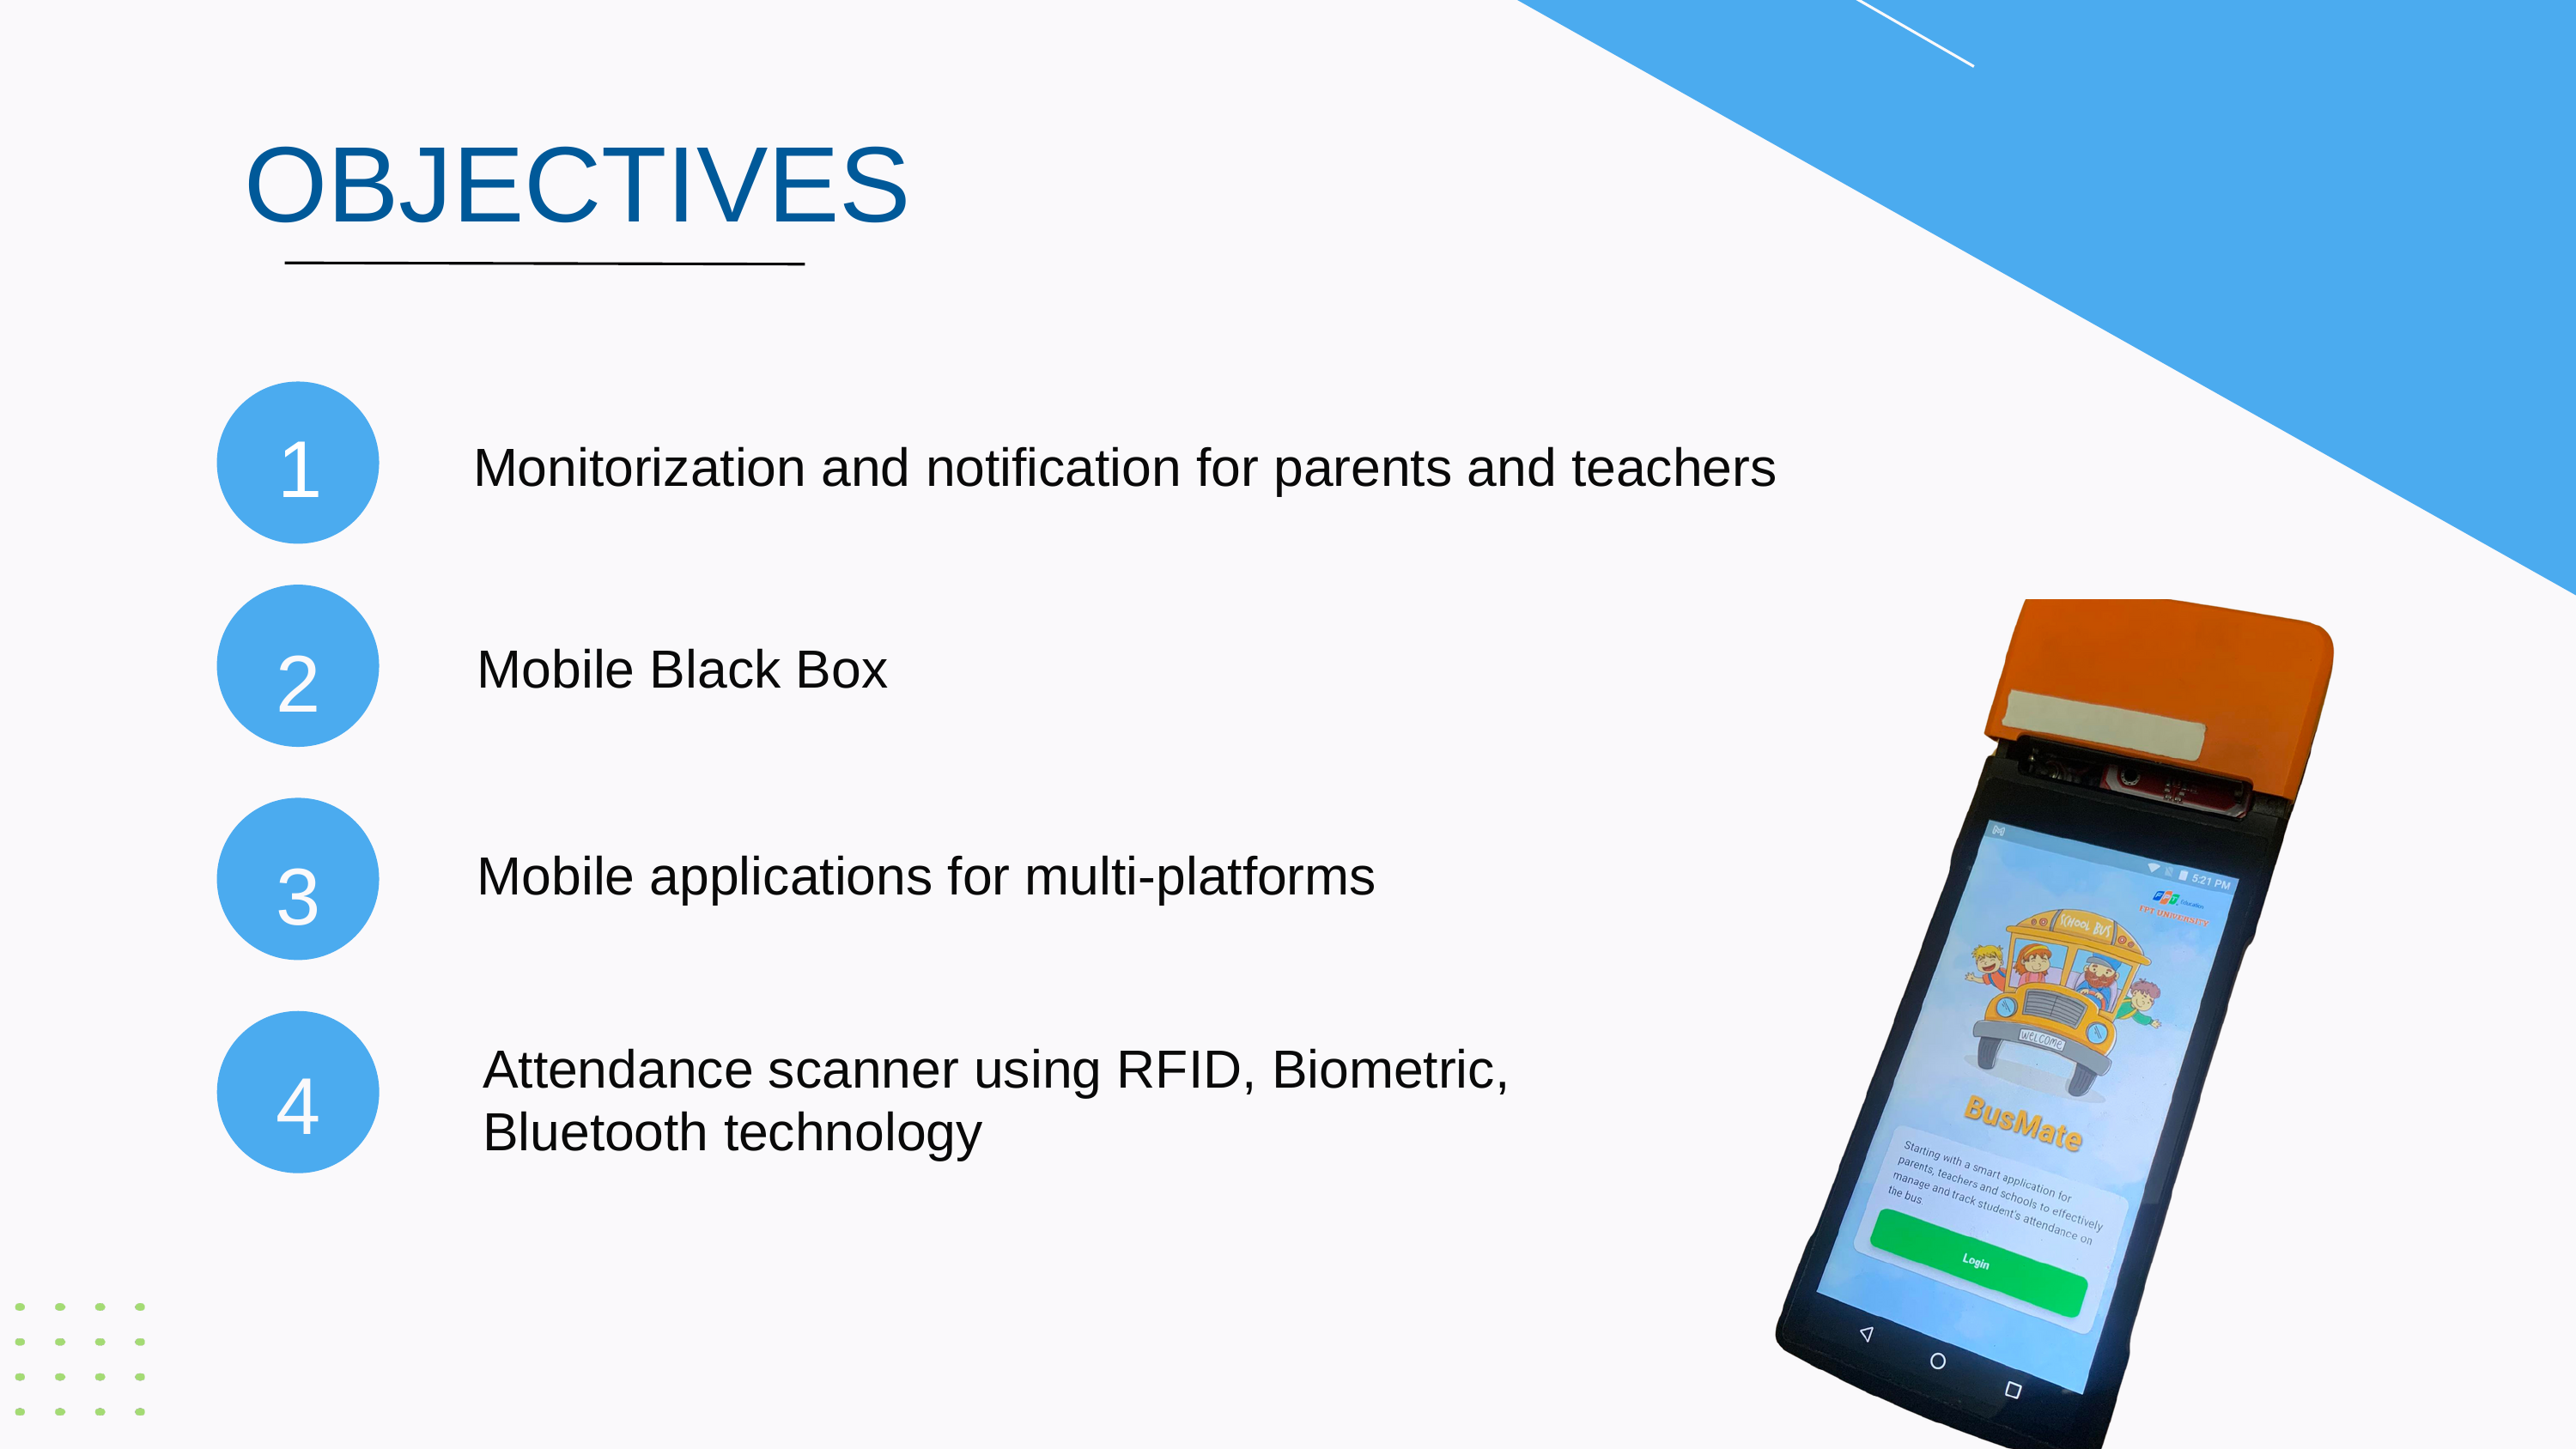

OBJECTIVES

1
Monitorization and notification for parents and teachers

2
Mobile Black Box

3
Mobile applications for multi-platforms

Attendance scanner using RFID, Biometric, Bluetooth technology

4